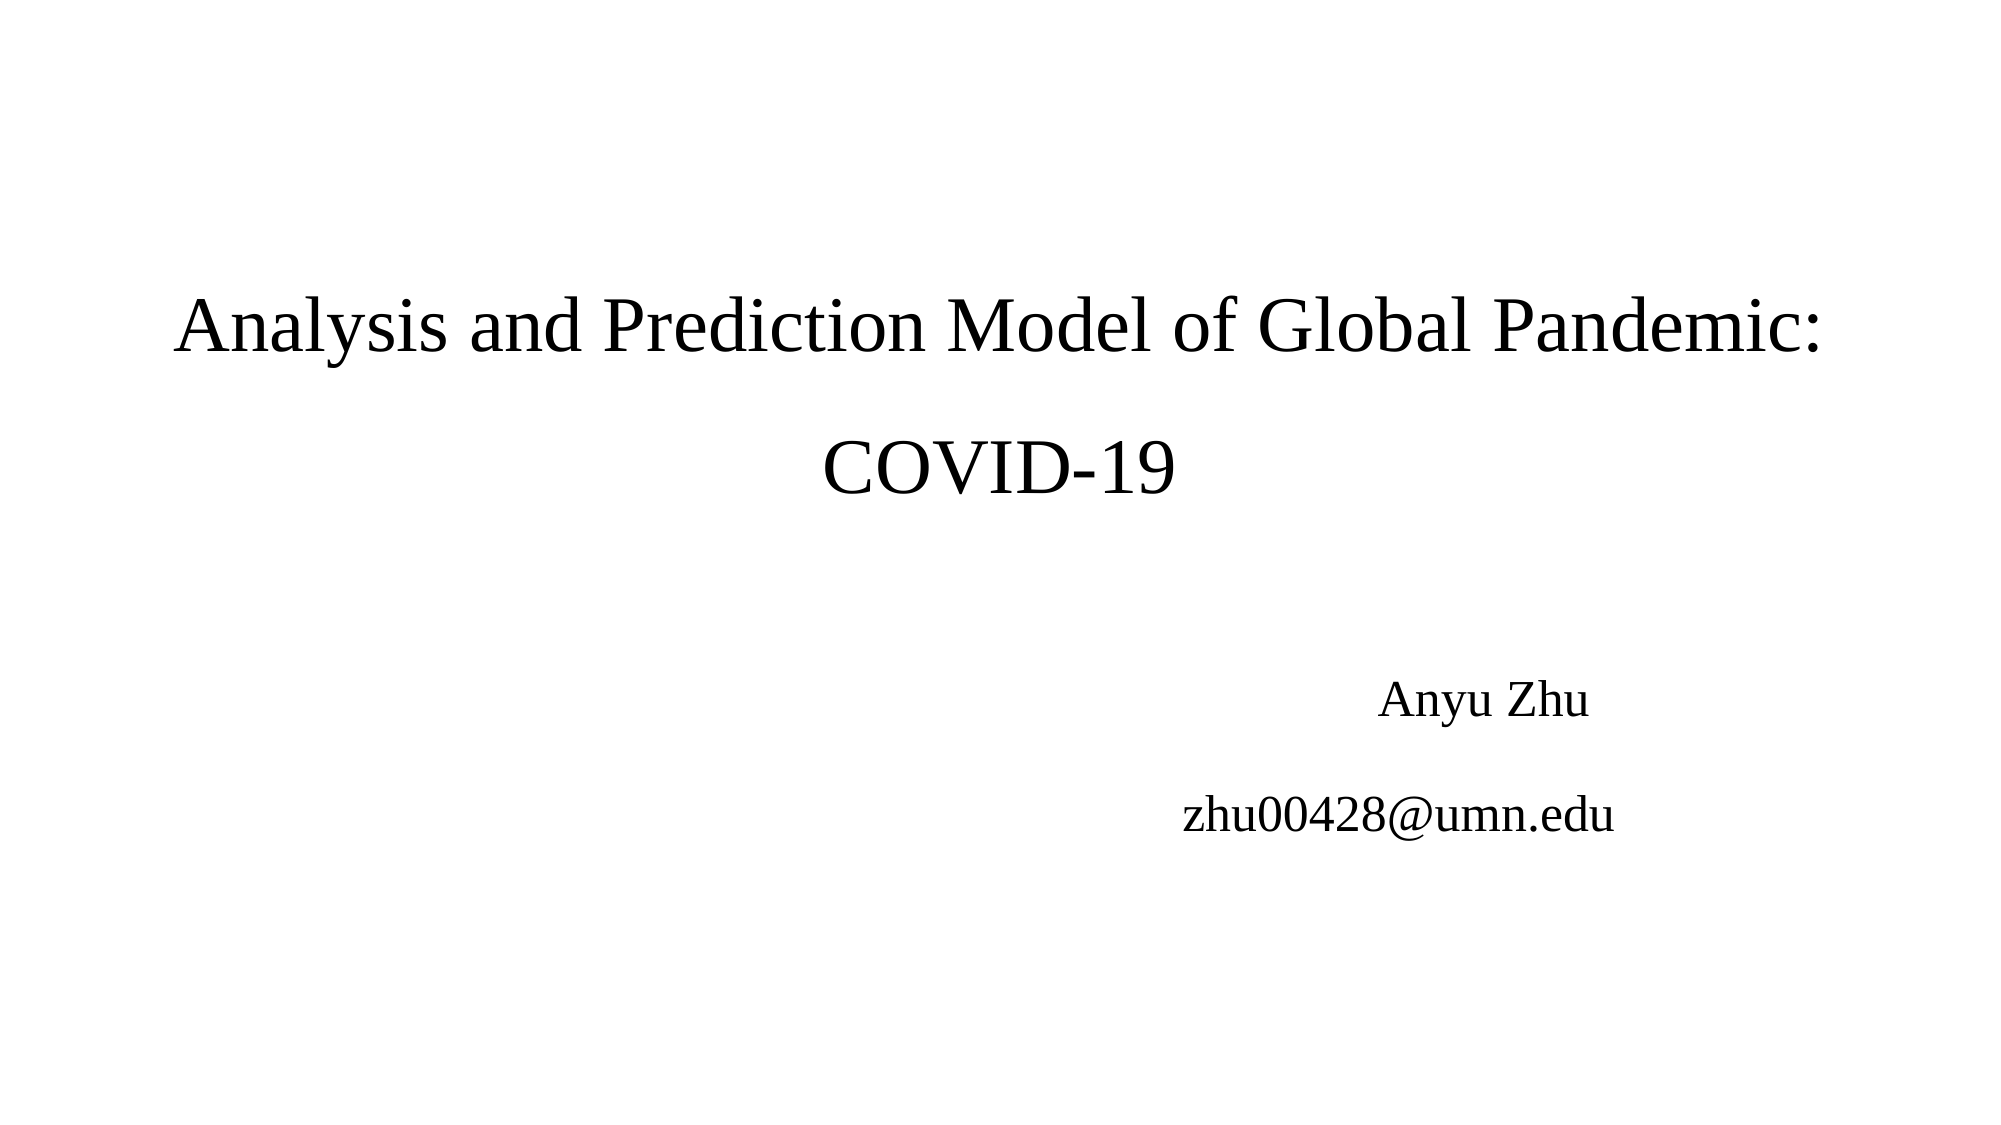

# Analysis and Prediction Model of Global Pandemic: COVID-19
Anyu Zhu
zhu00428@umn.edu